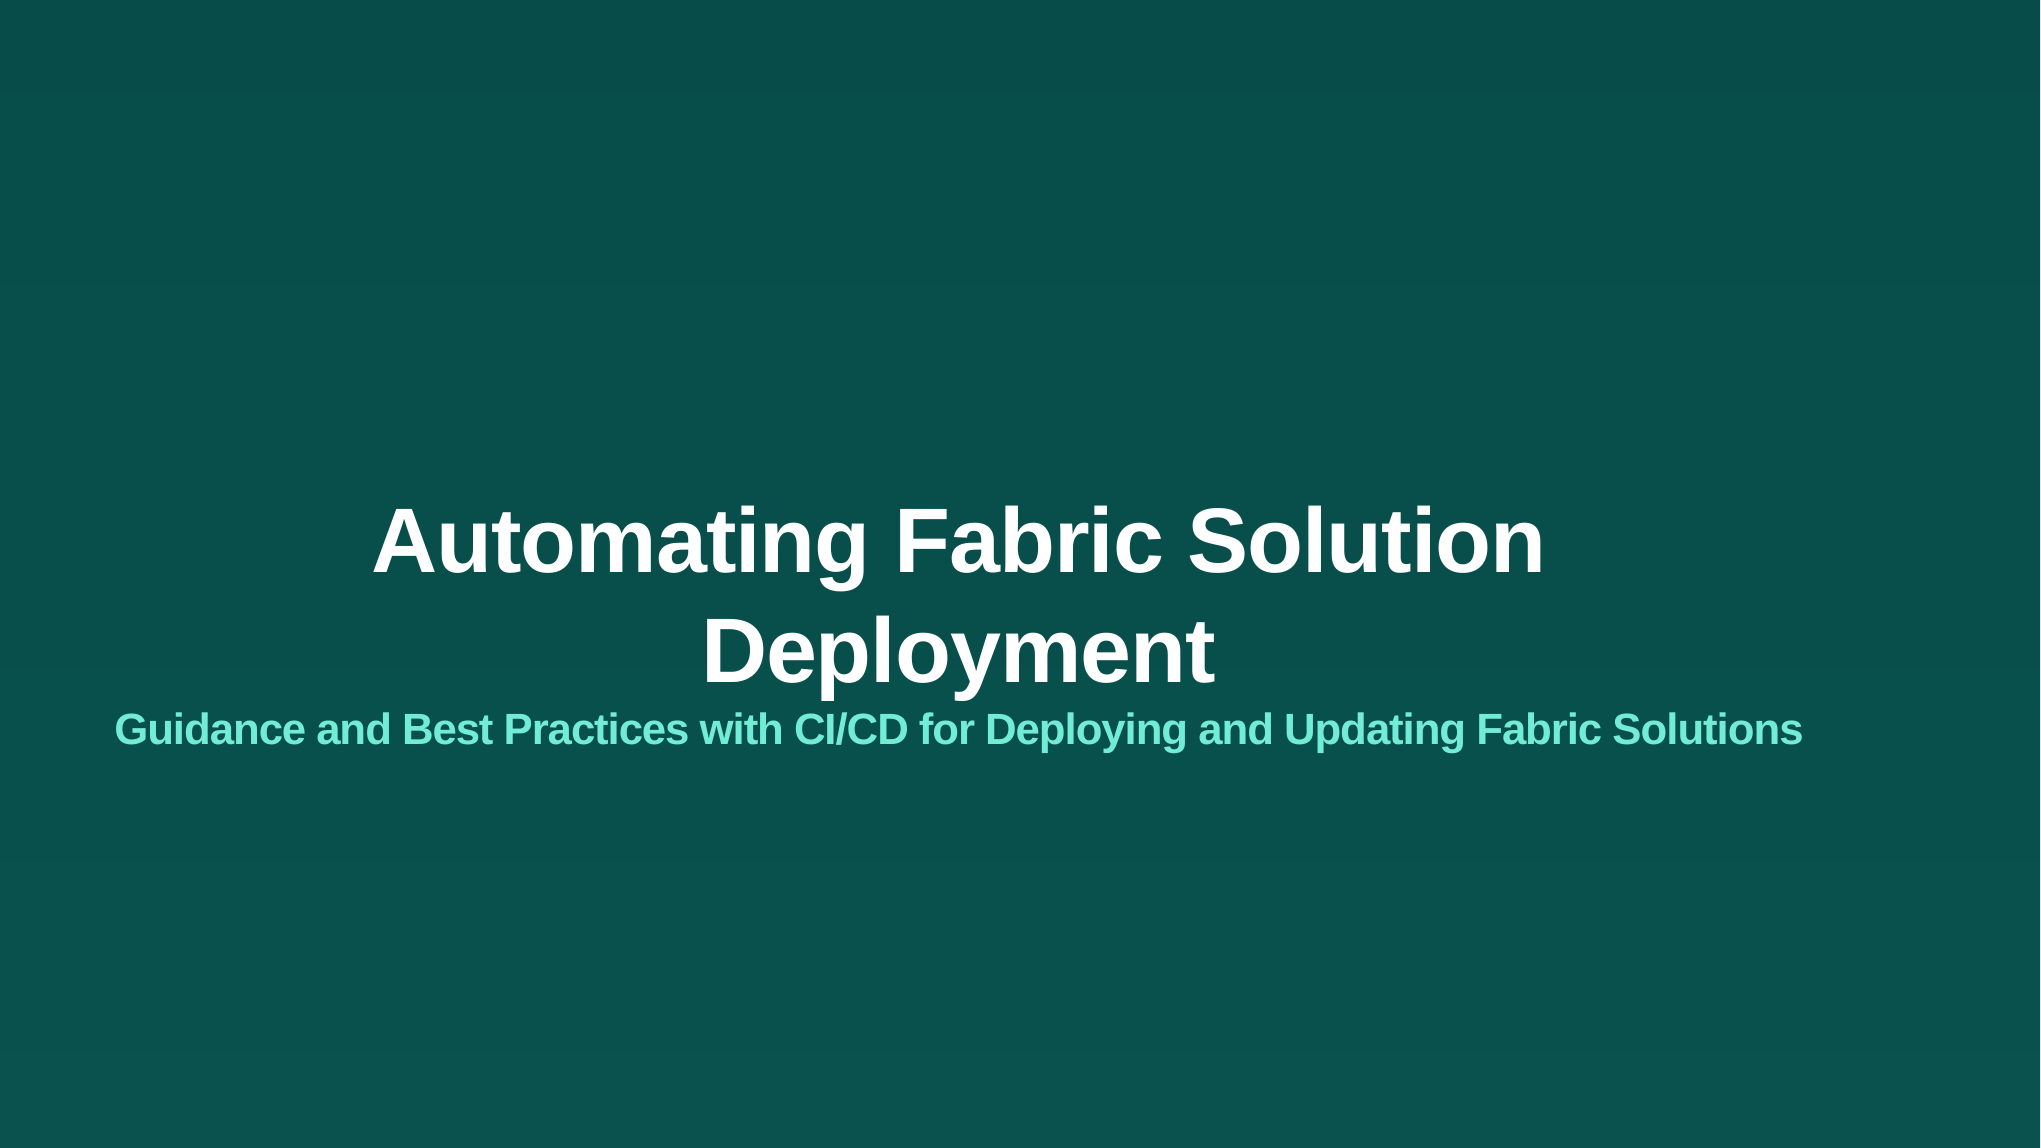

# Automating Fabric Solution Deployment Guidance and Best Practices with CI/CD for Deploying and Updating Fabric Solutions